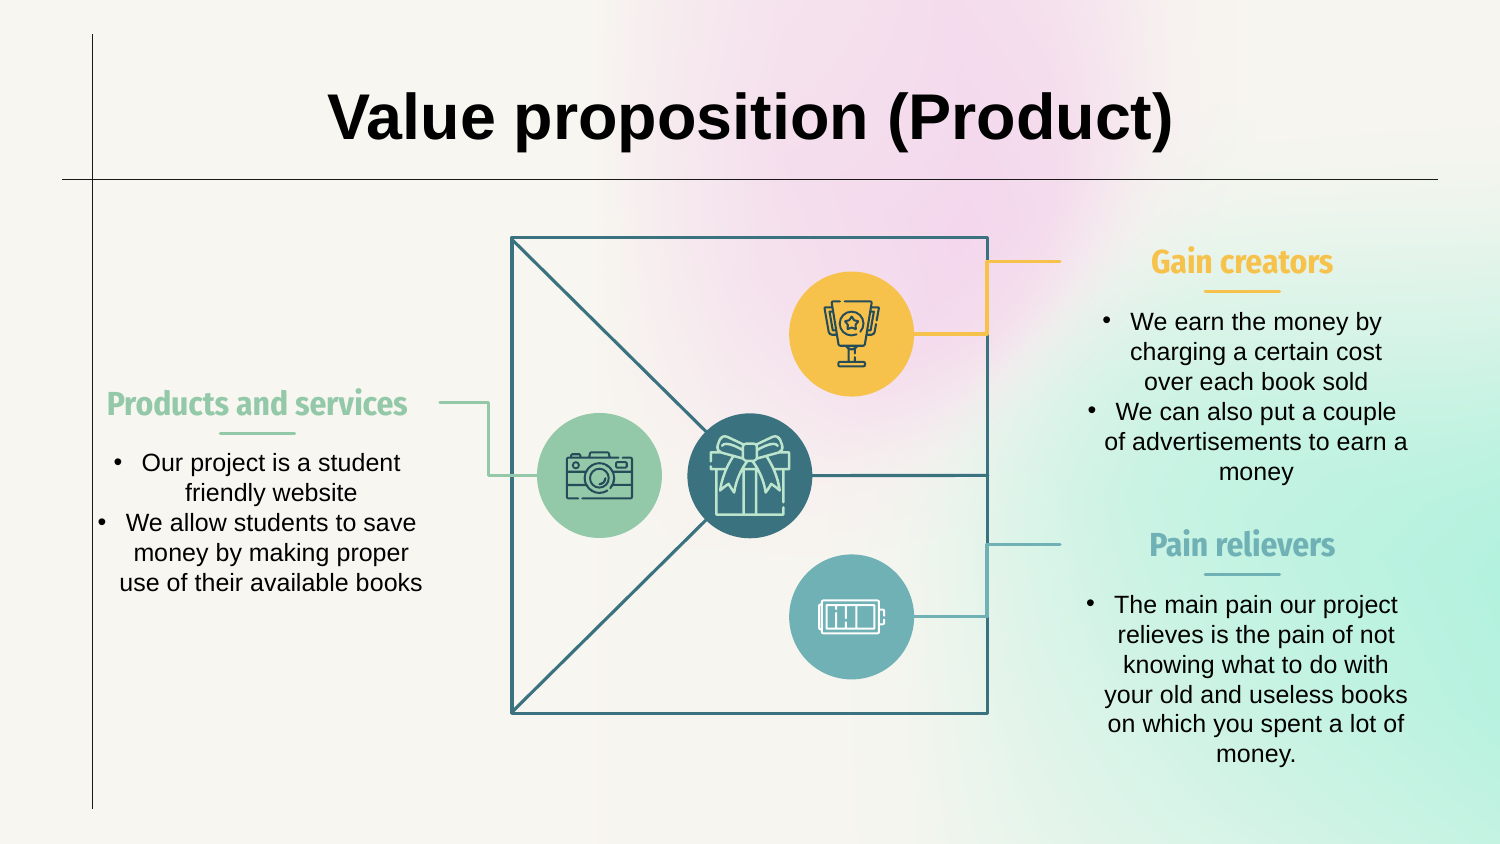

Value proposition (Product)
Gain creators

We earn the money by charging a certain cost over each book sold
We can also put a couple of advertisements to earn a money

Products and services

Our project is a student friendly website
We allow students to save money by making proper use of their available books

Pain relievers

The main pain our project relieves is the pain of not knowing what to do with your old and useless books on which you spent a lot of money.